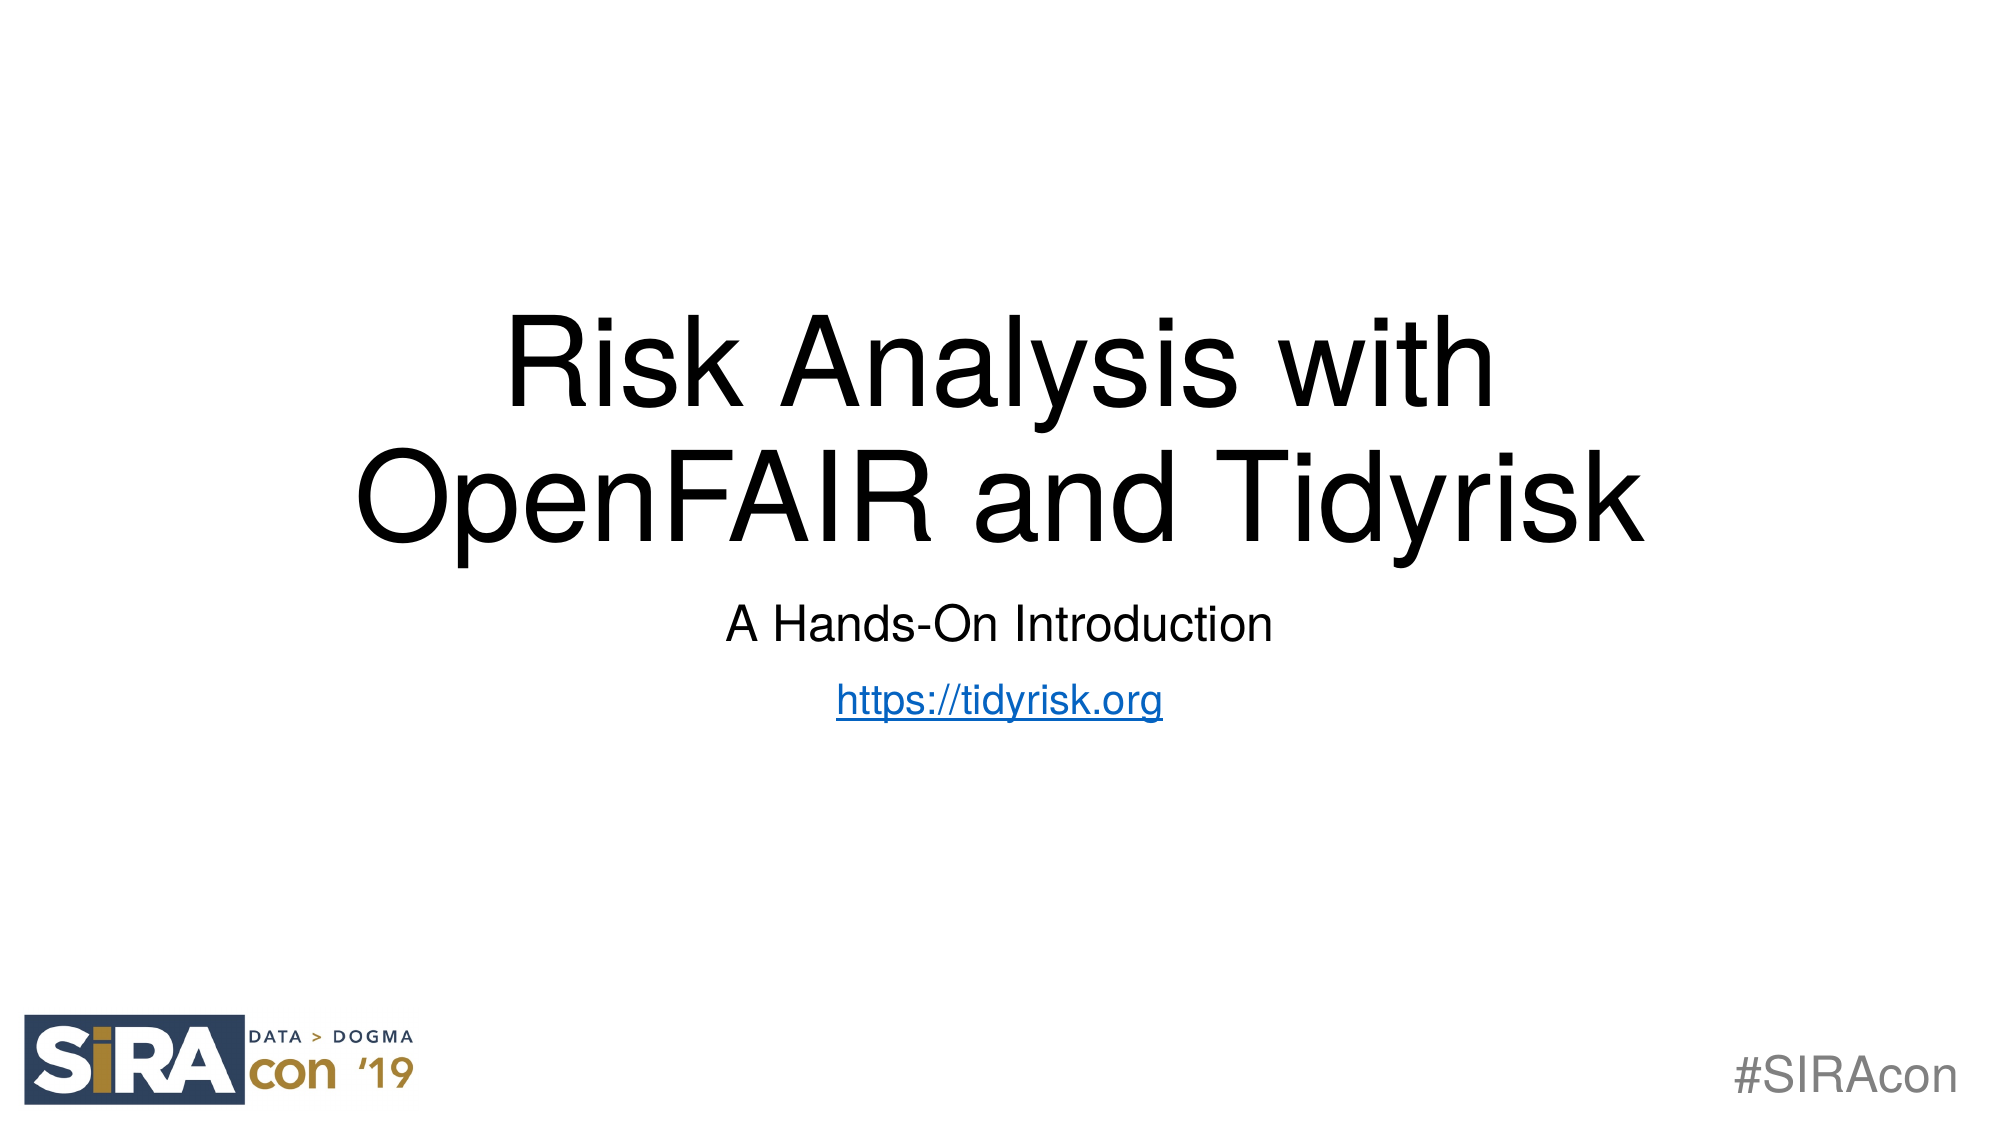

# Risk Analysis with OpenFAIR and Tidyrisk
A Hands-On Introduction
https://tidyrisk.org